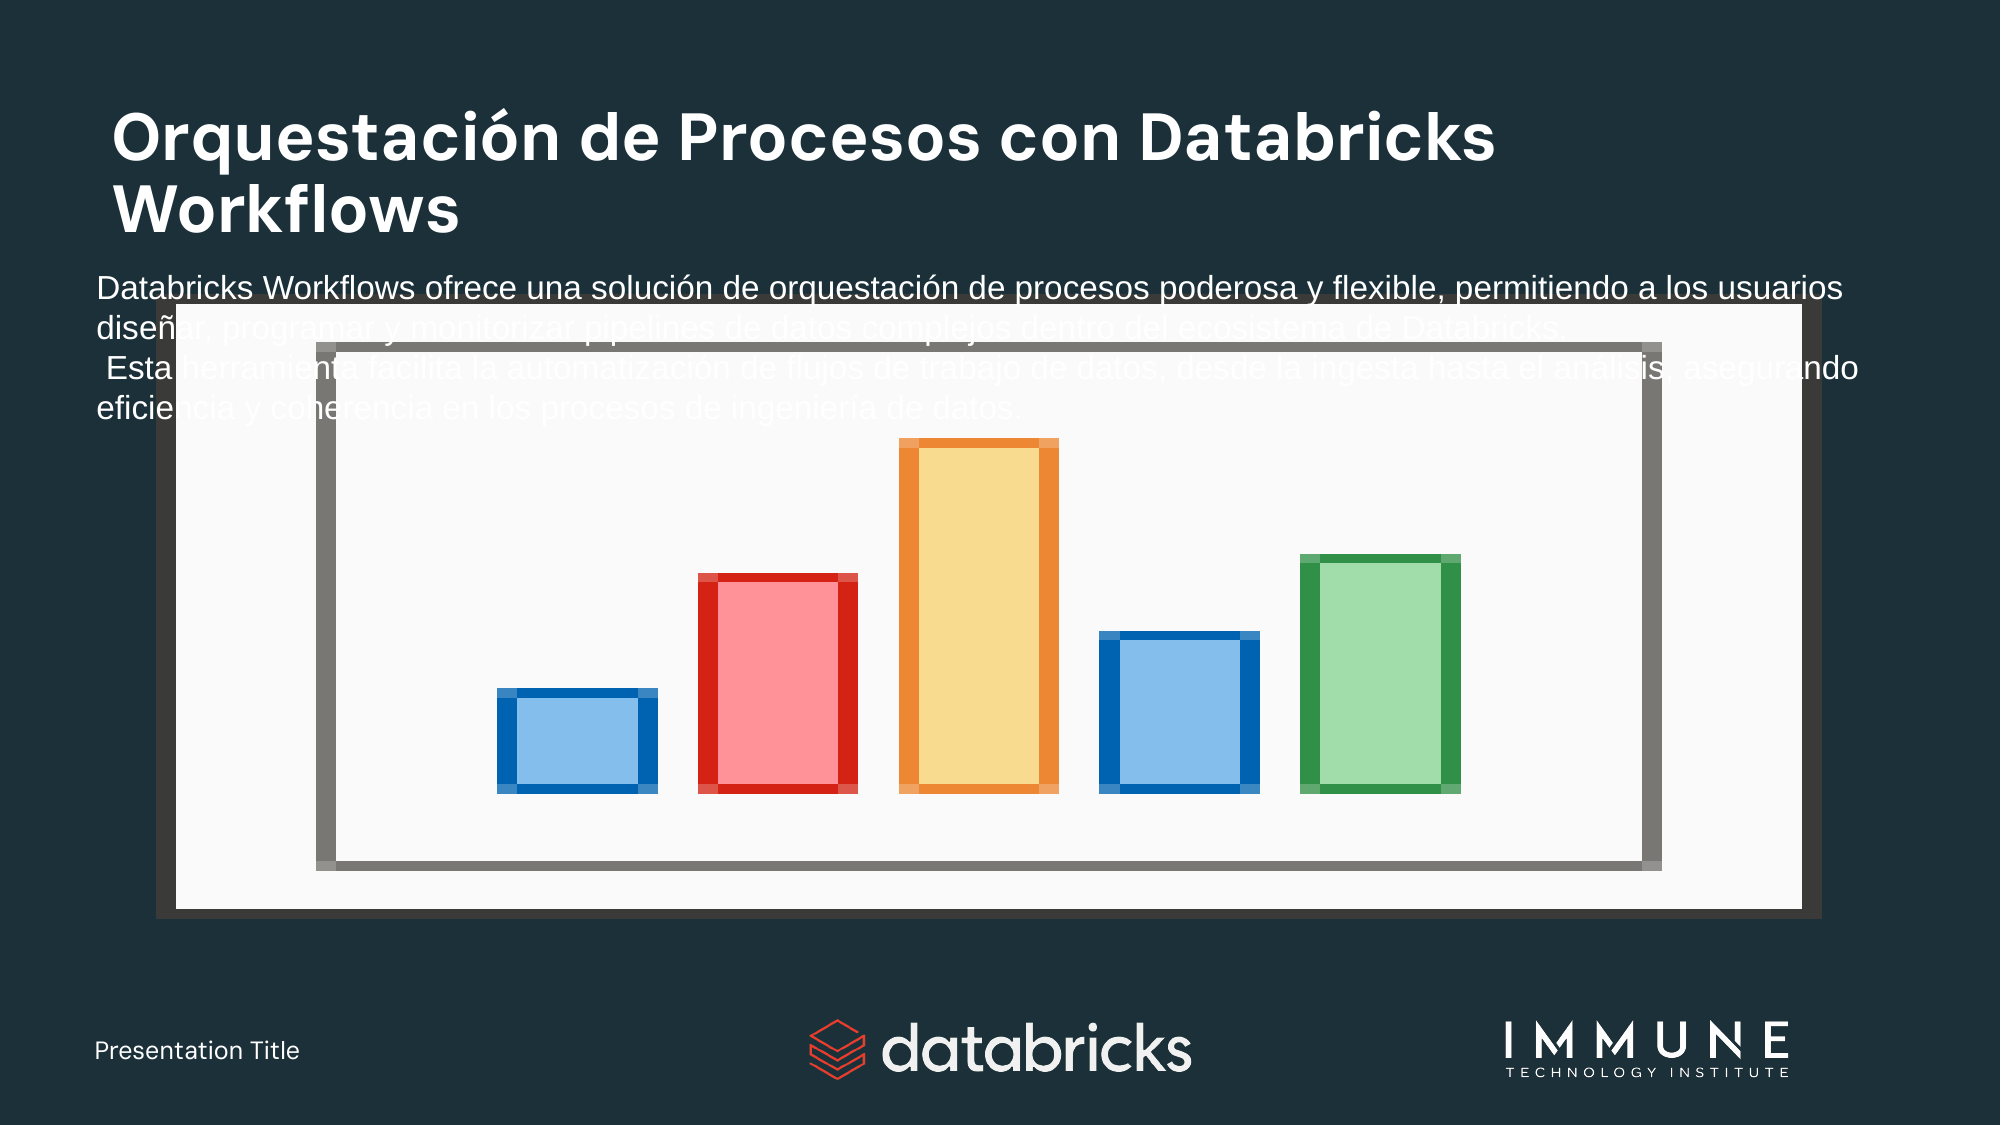

# Orquestación de Procesos con Databricks Workflows
Databricks Workflows ofrece una solución de orquestación de procesos poderosa y flexible, permitiendo a los usuarios diseñar, programar y monitorizar pipelines de datos complejos dentro del ecosistema de Databricks.
 Esta herramienta facilita la automatización de flujos de trabajo de datos, desde la ingesta hasta el análisis, asegurando eficiencia y coherencia en los procesos de ingeniería de datos.
Presentation Title